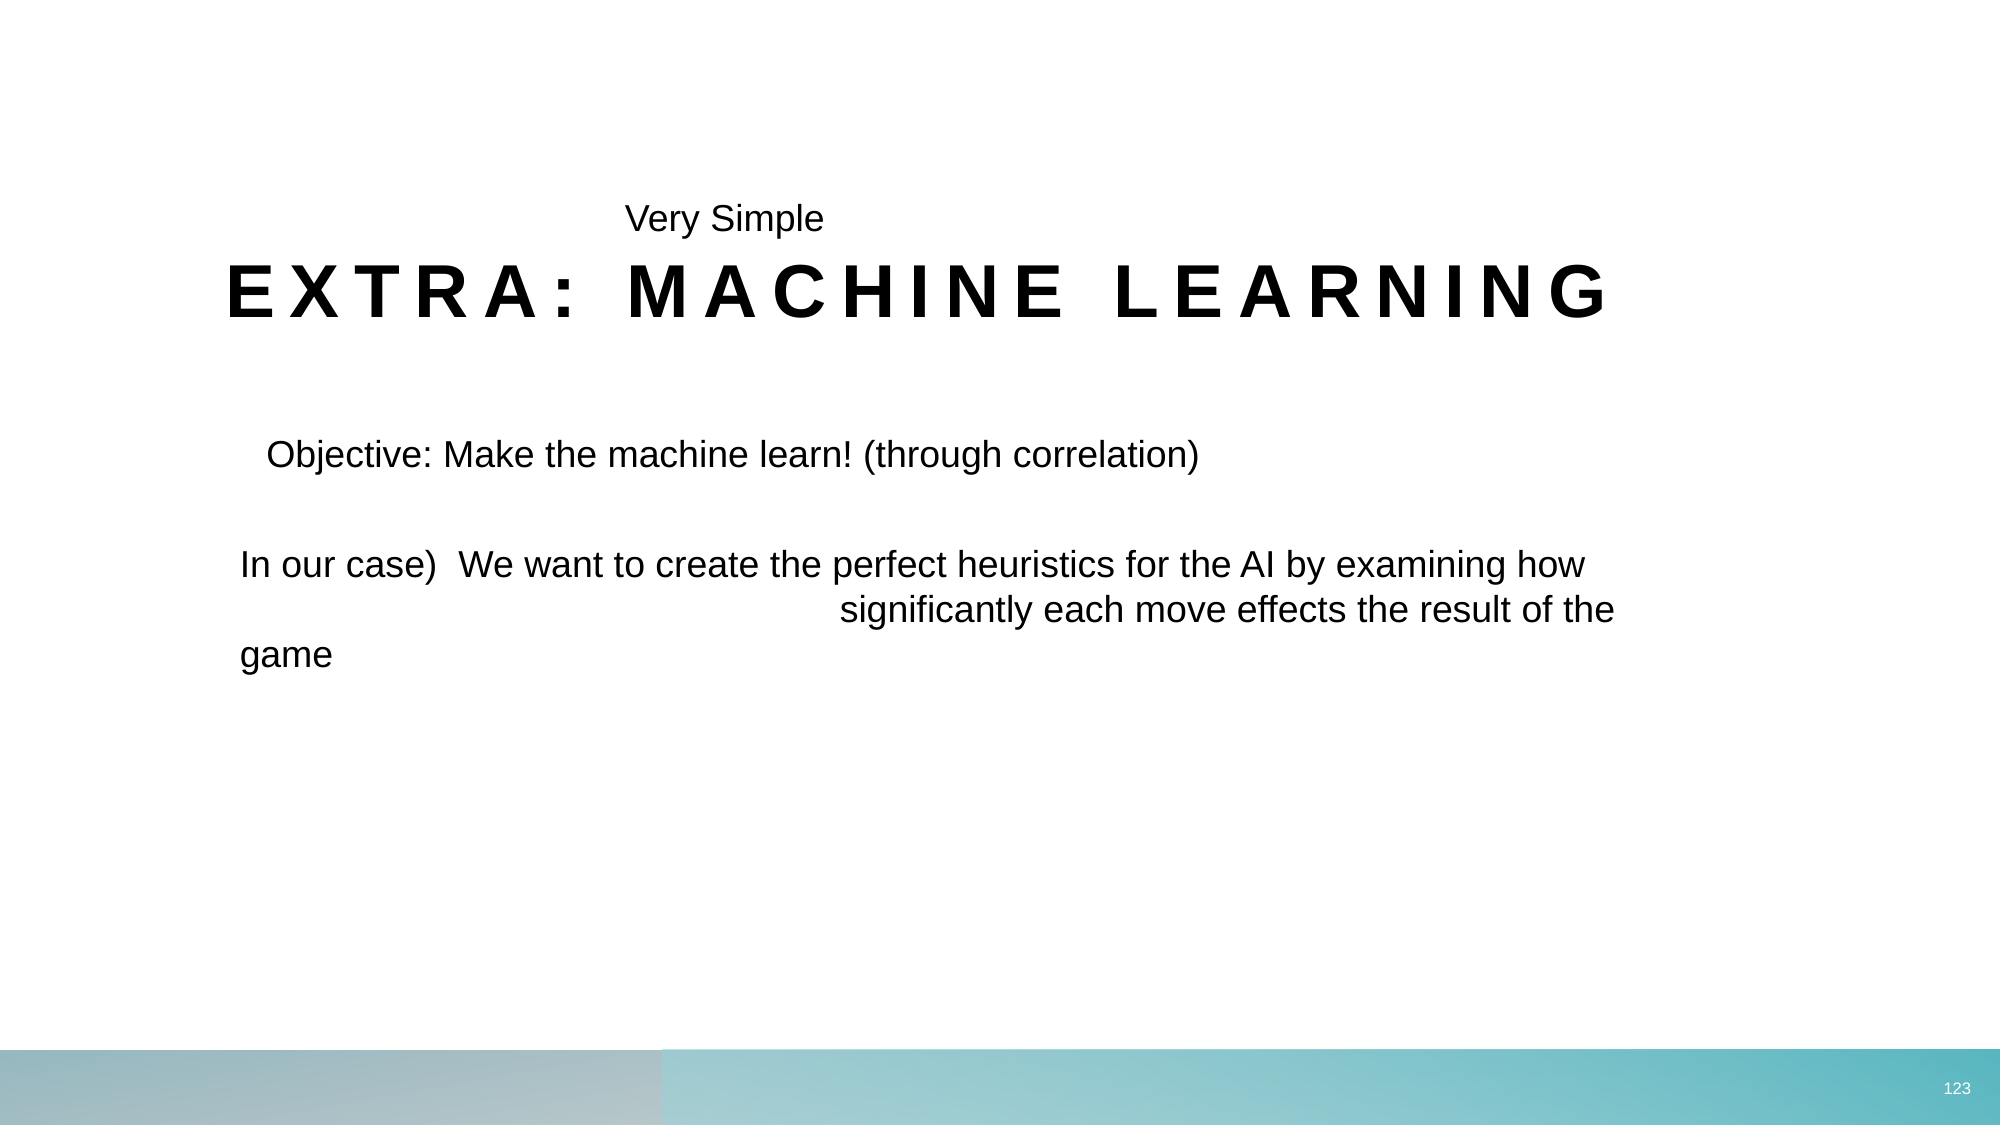

# Extra: Machine Learning
Very Simple
Objective: Make the machine learn! (through correlation)
In our case)  We want to create the perfect heuristics for the AI by examining how 				significantly each move effects the result of the game
123